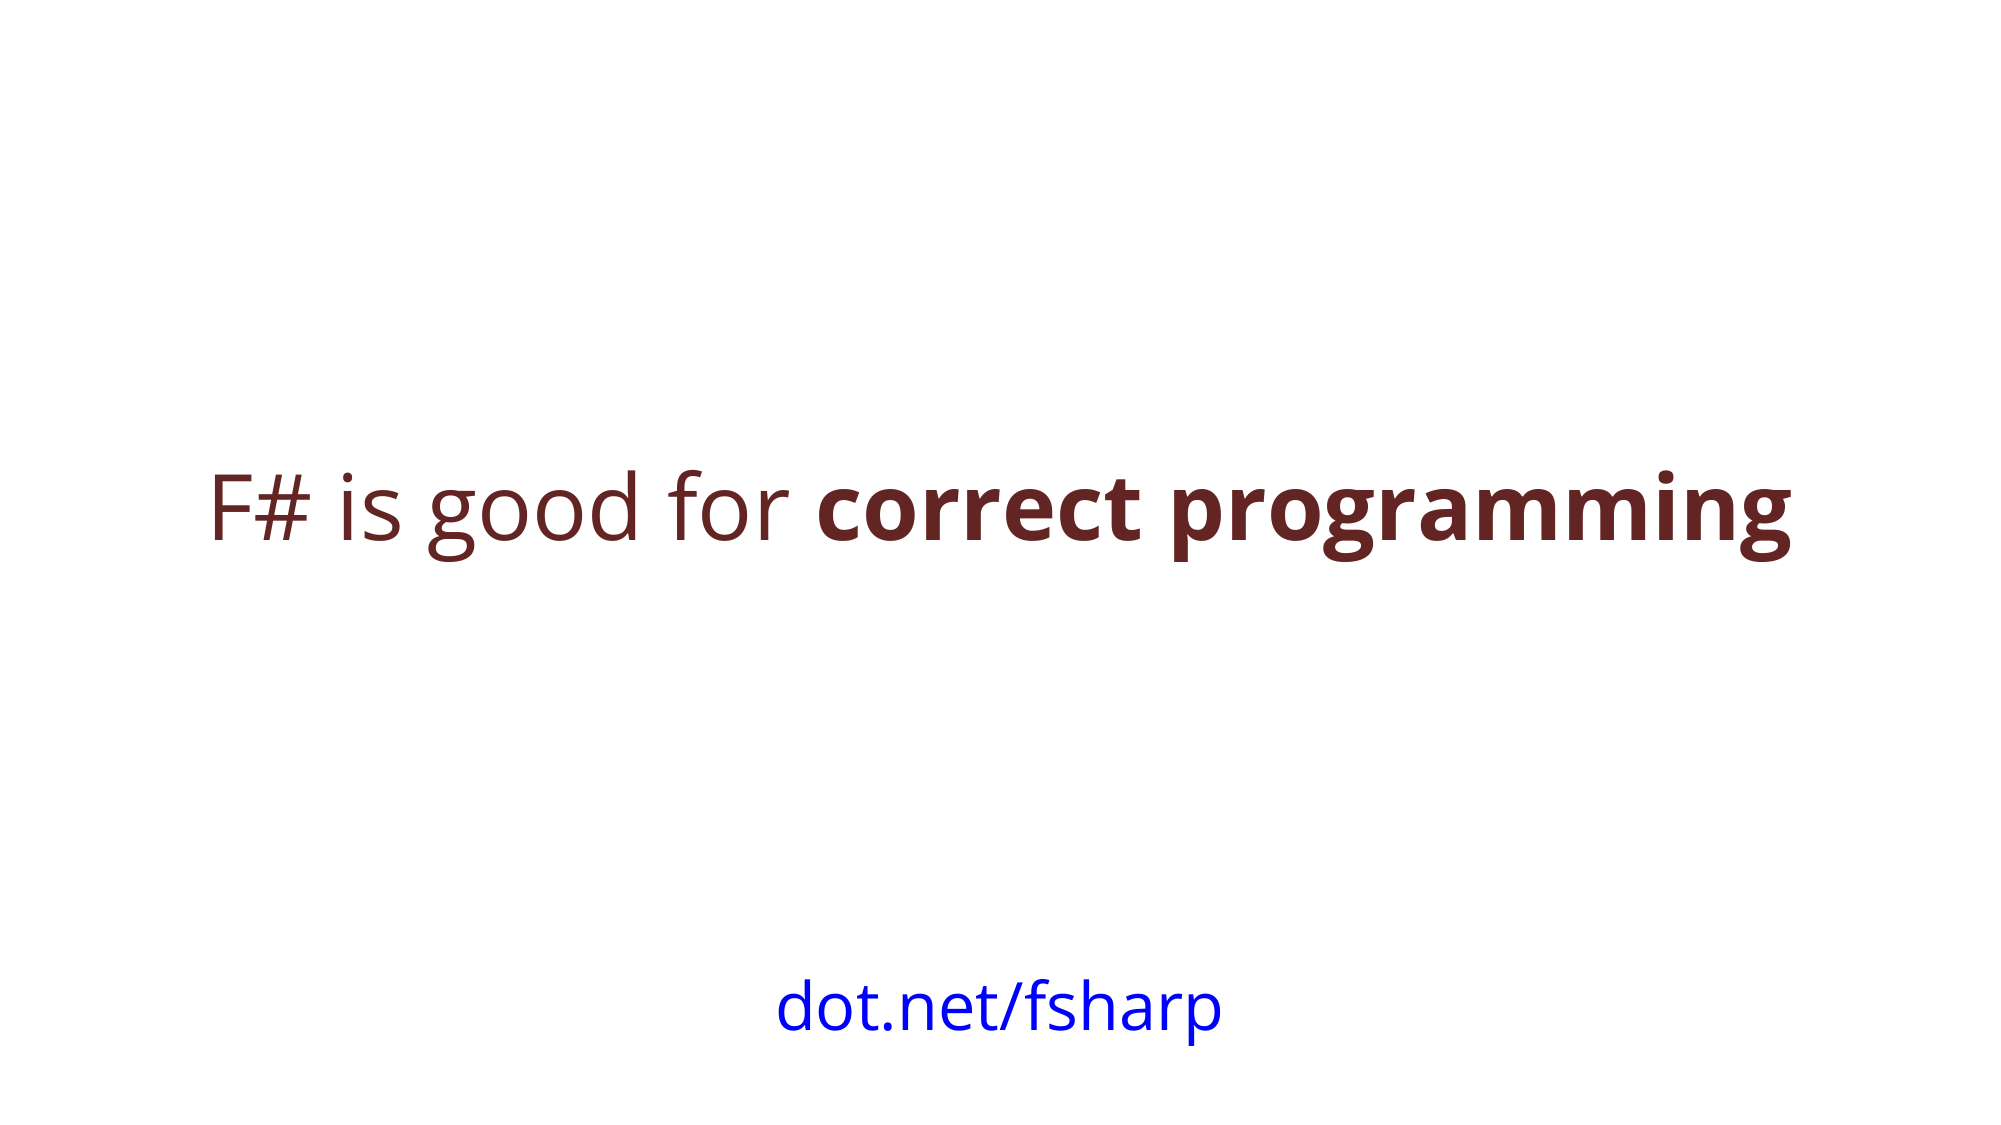

F# is good for correct programming

dot.net/fsharp